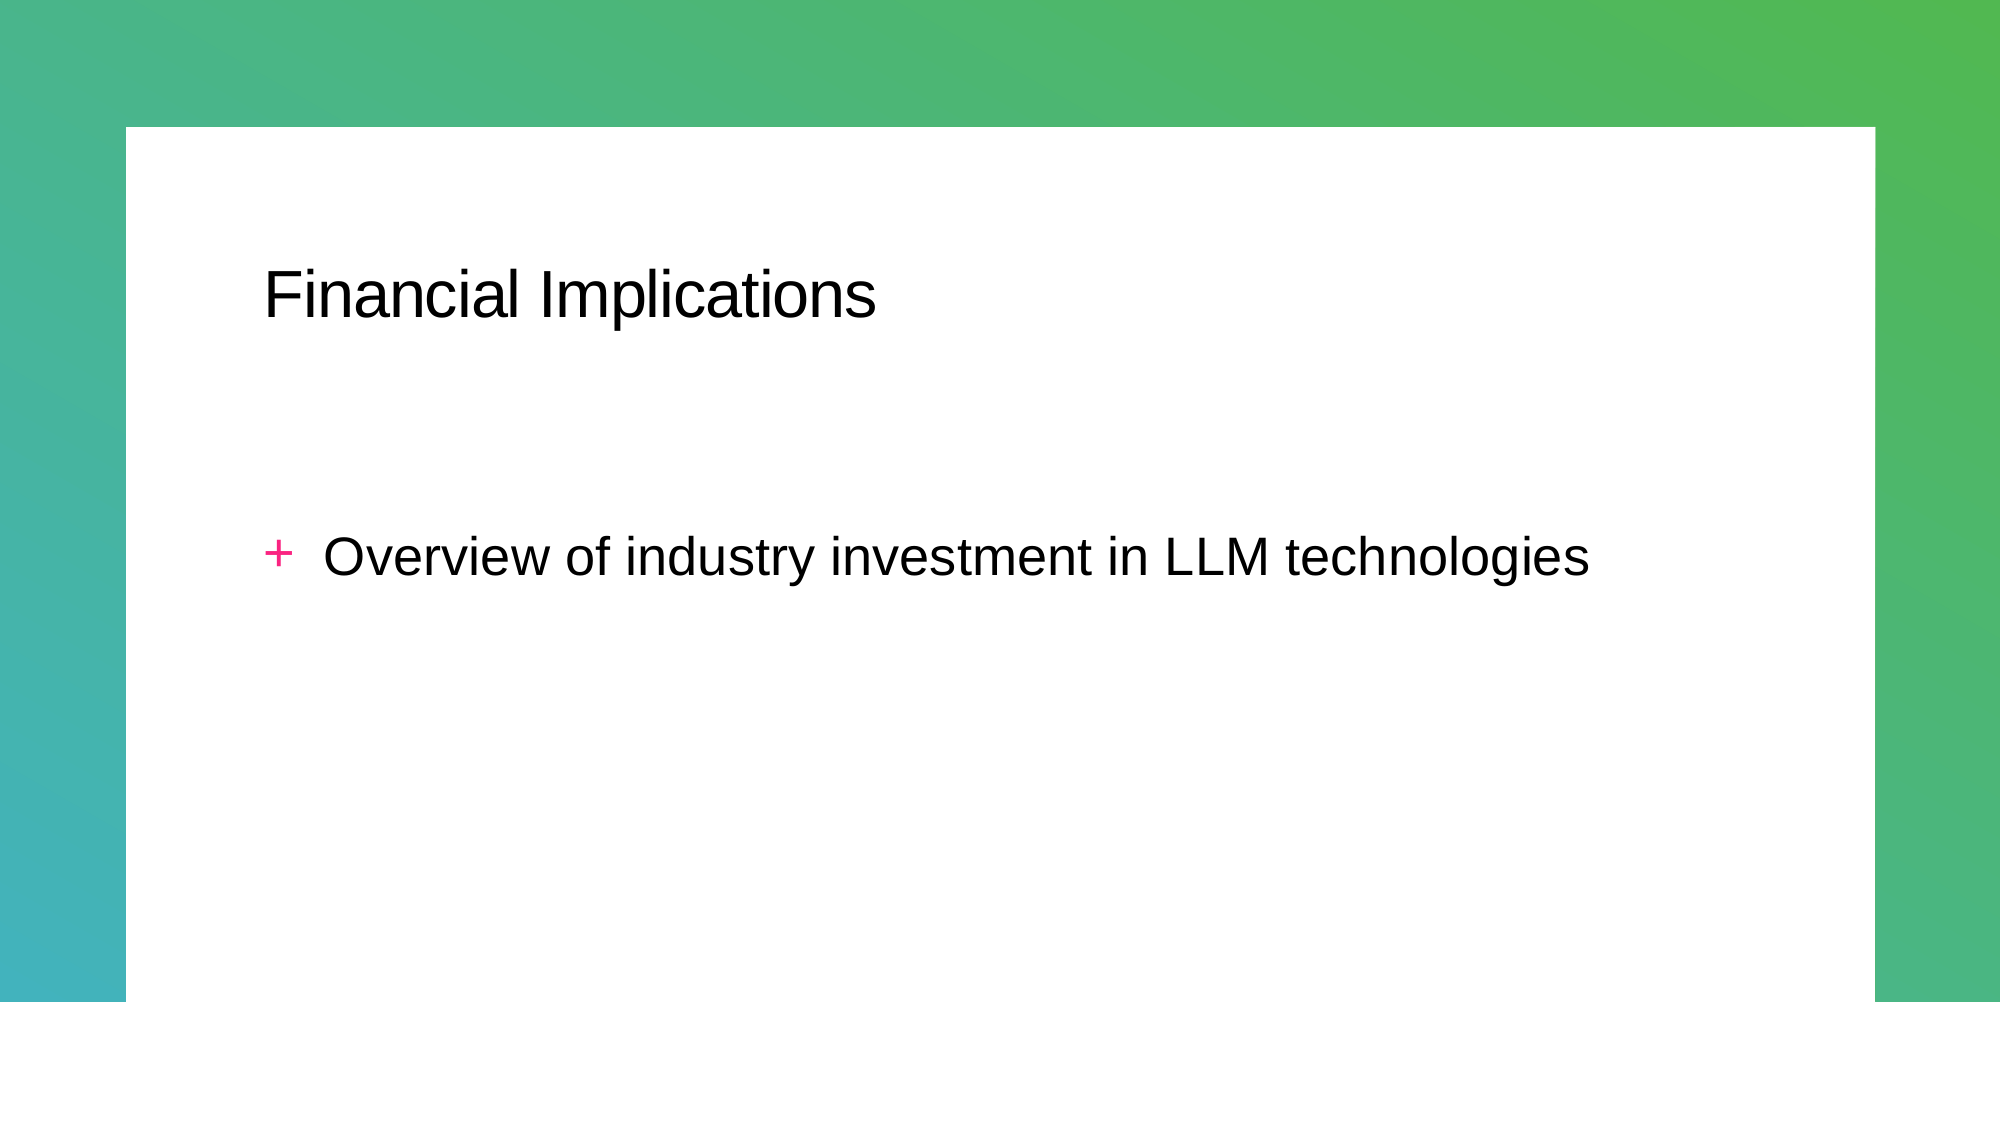

# Financial Implications
Overview of industry investment in LLM technologies